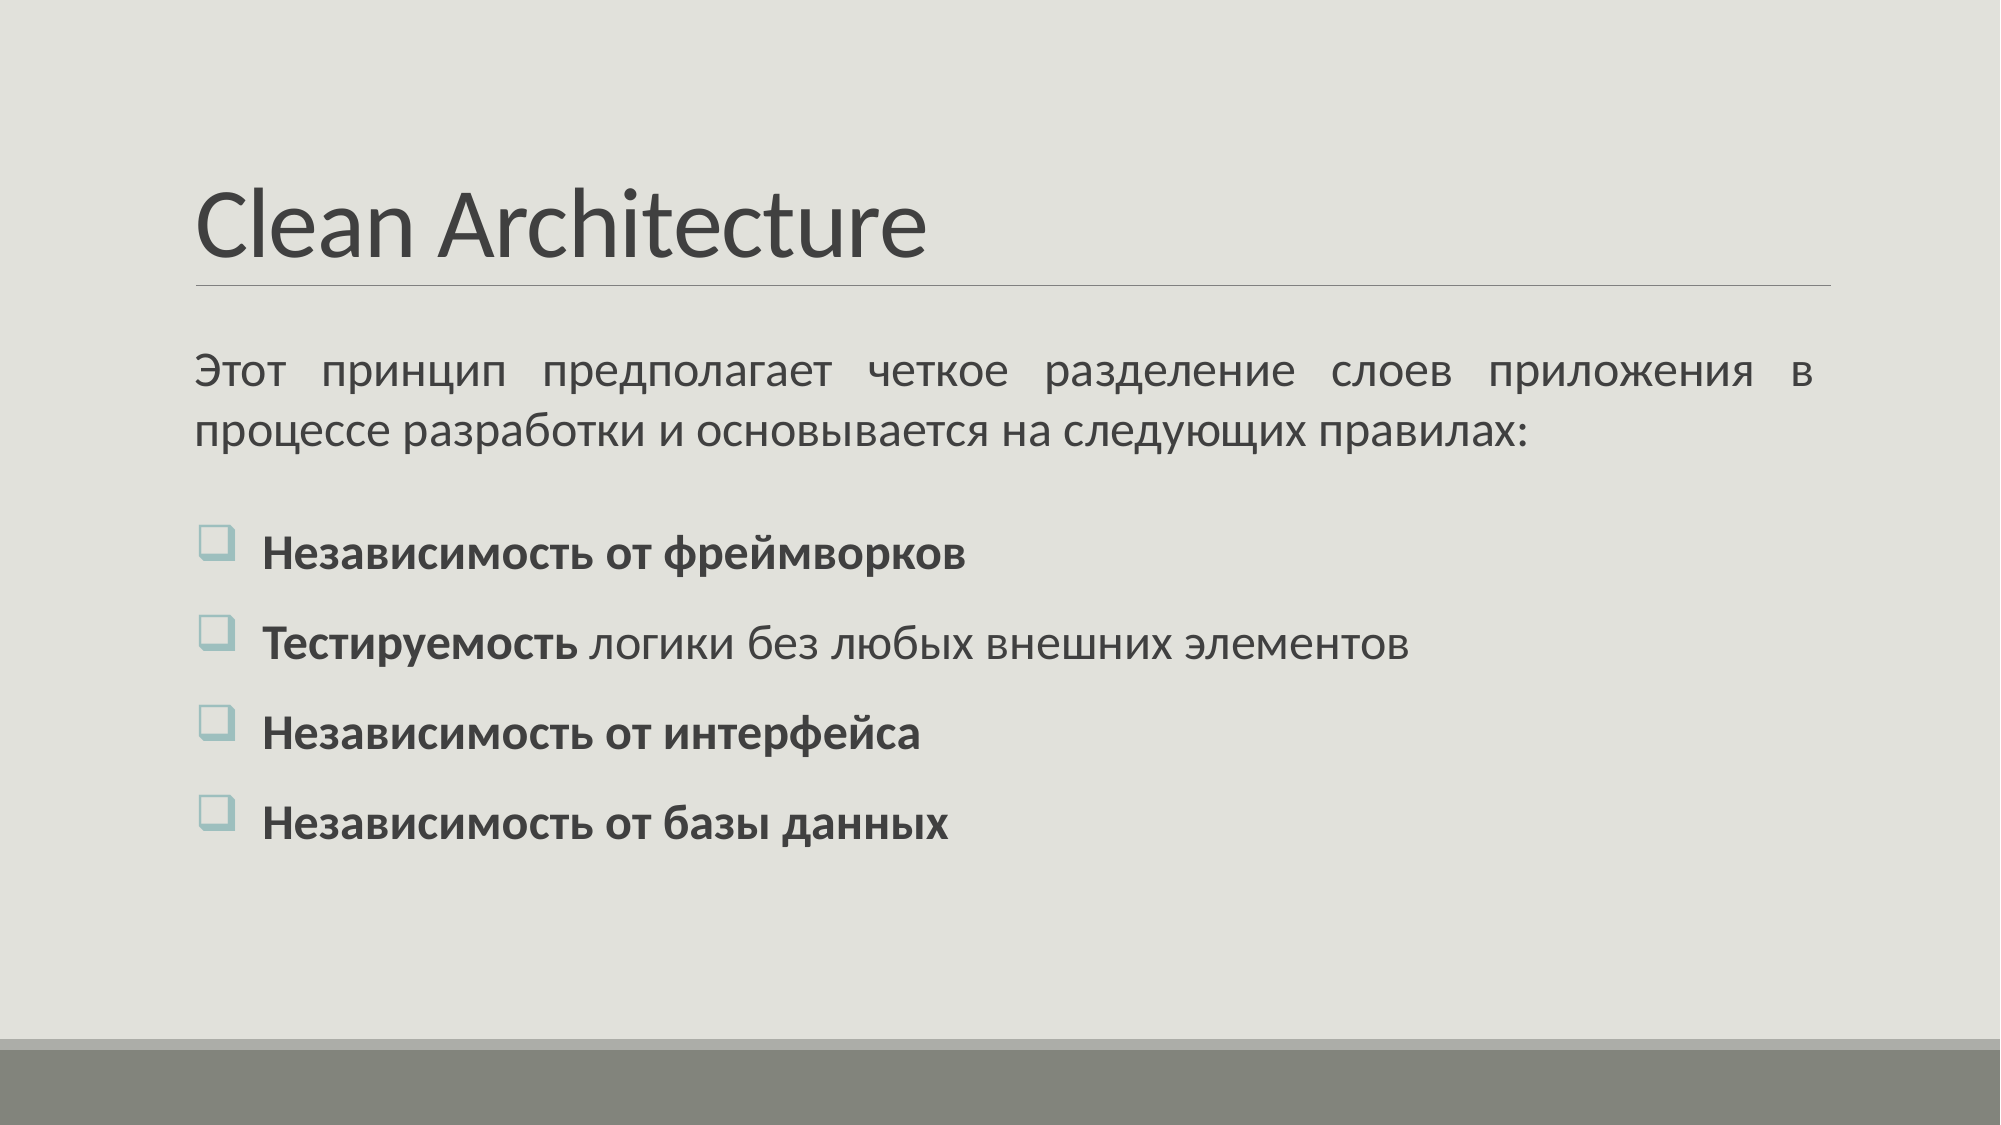

# Clean Architecture
Этот принцип предполагает четкое разделение слоев приложения в процессе разработки и основывается на следующих правилах:
 Независимость от фреймворков
 Тестируемость логики без любых внешних элементов
 Независимость от интерфейса
 Независимость от базы данных